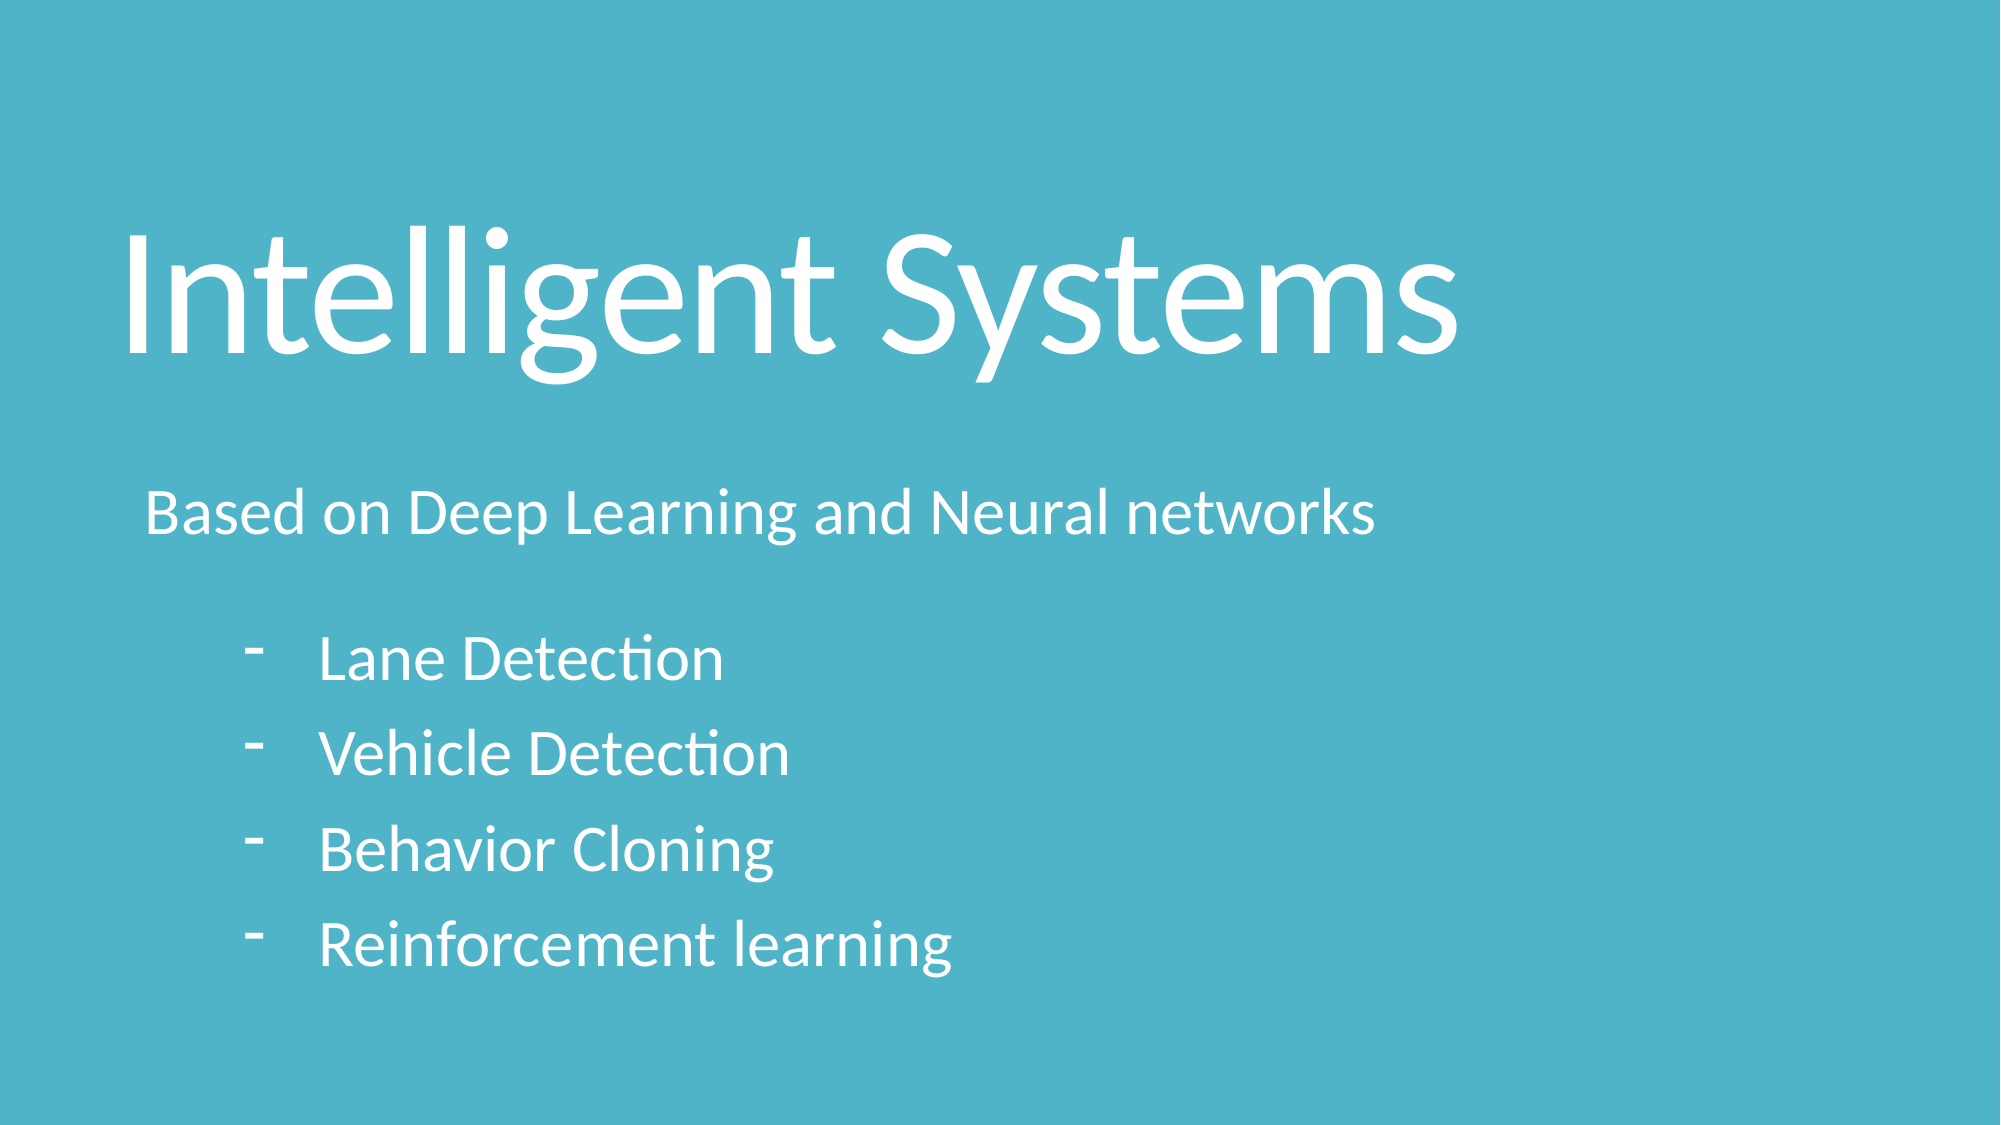

# Intelligent Systems
Based on Deep Learning and Neural networks
Lane Detection
Vehicle Detection
Behavior Cloning
Reinforcement learning